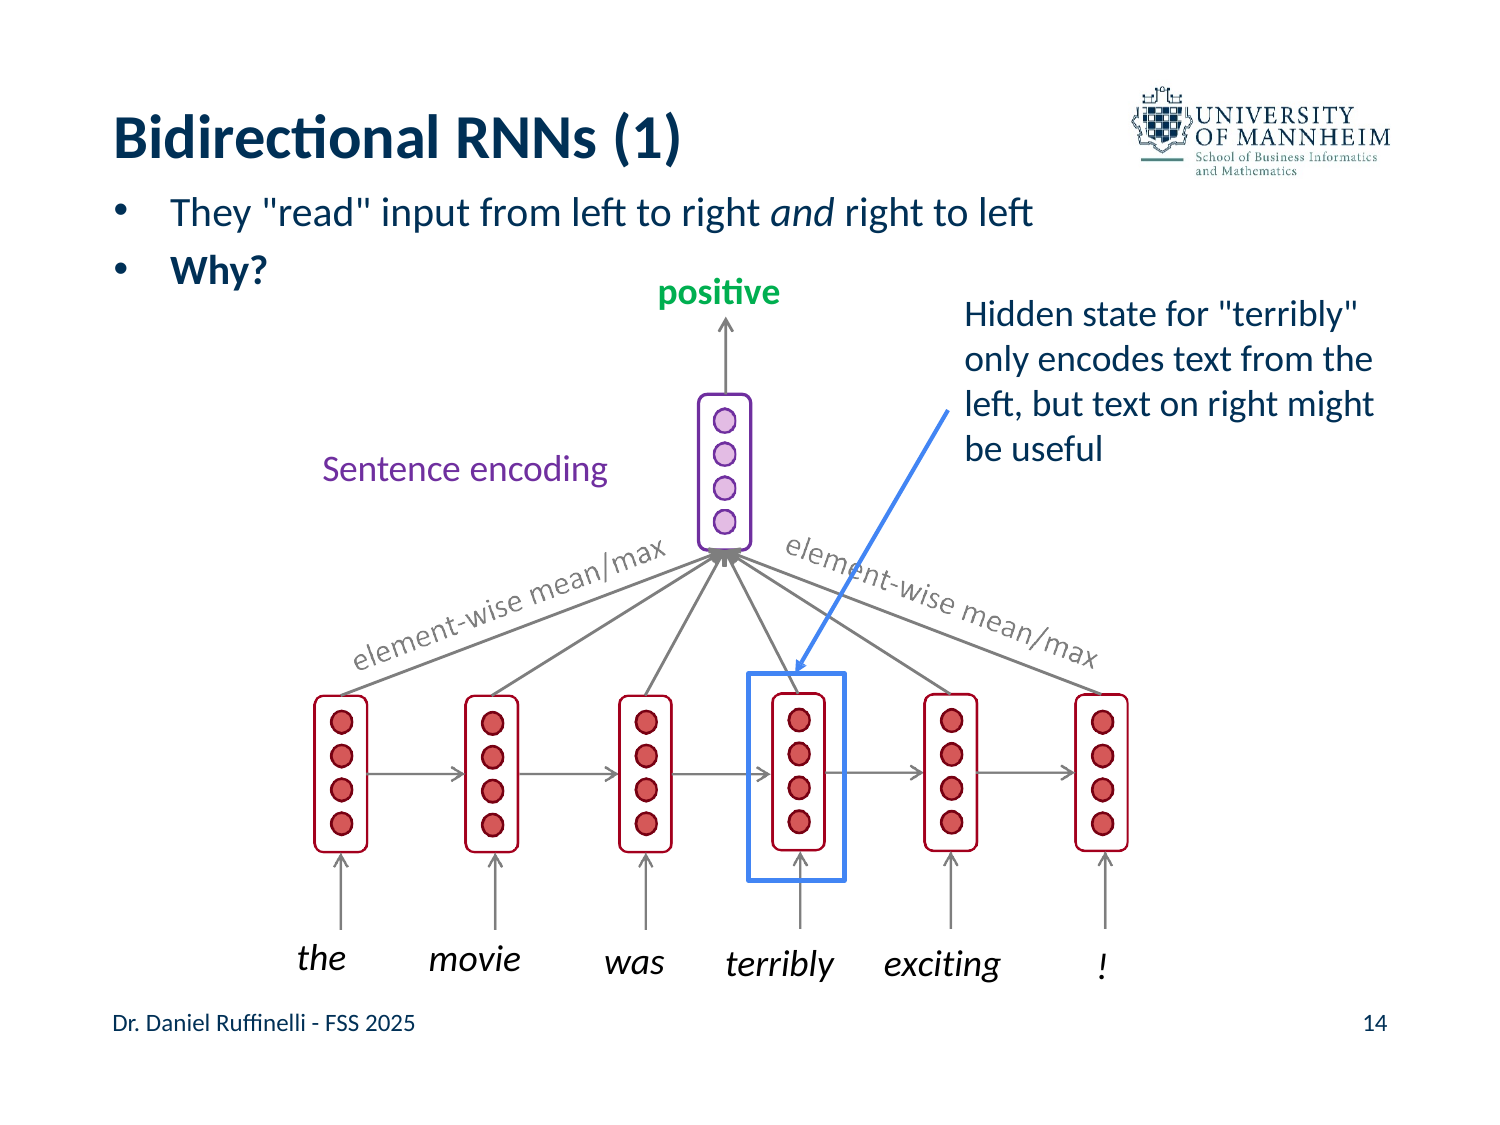

# Bidirectional RNNs (1)
They "read" input from left to right and right to left
Why?

positive
Hidden state for "terribly" only encodes text from the left, but text on right might be useful

Sentence encoding
the
movie
was
terribly
exciting
!
Dr. Daniel Ruffinelli - FSS 2025
14